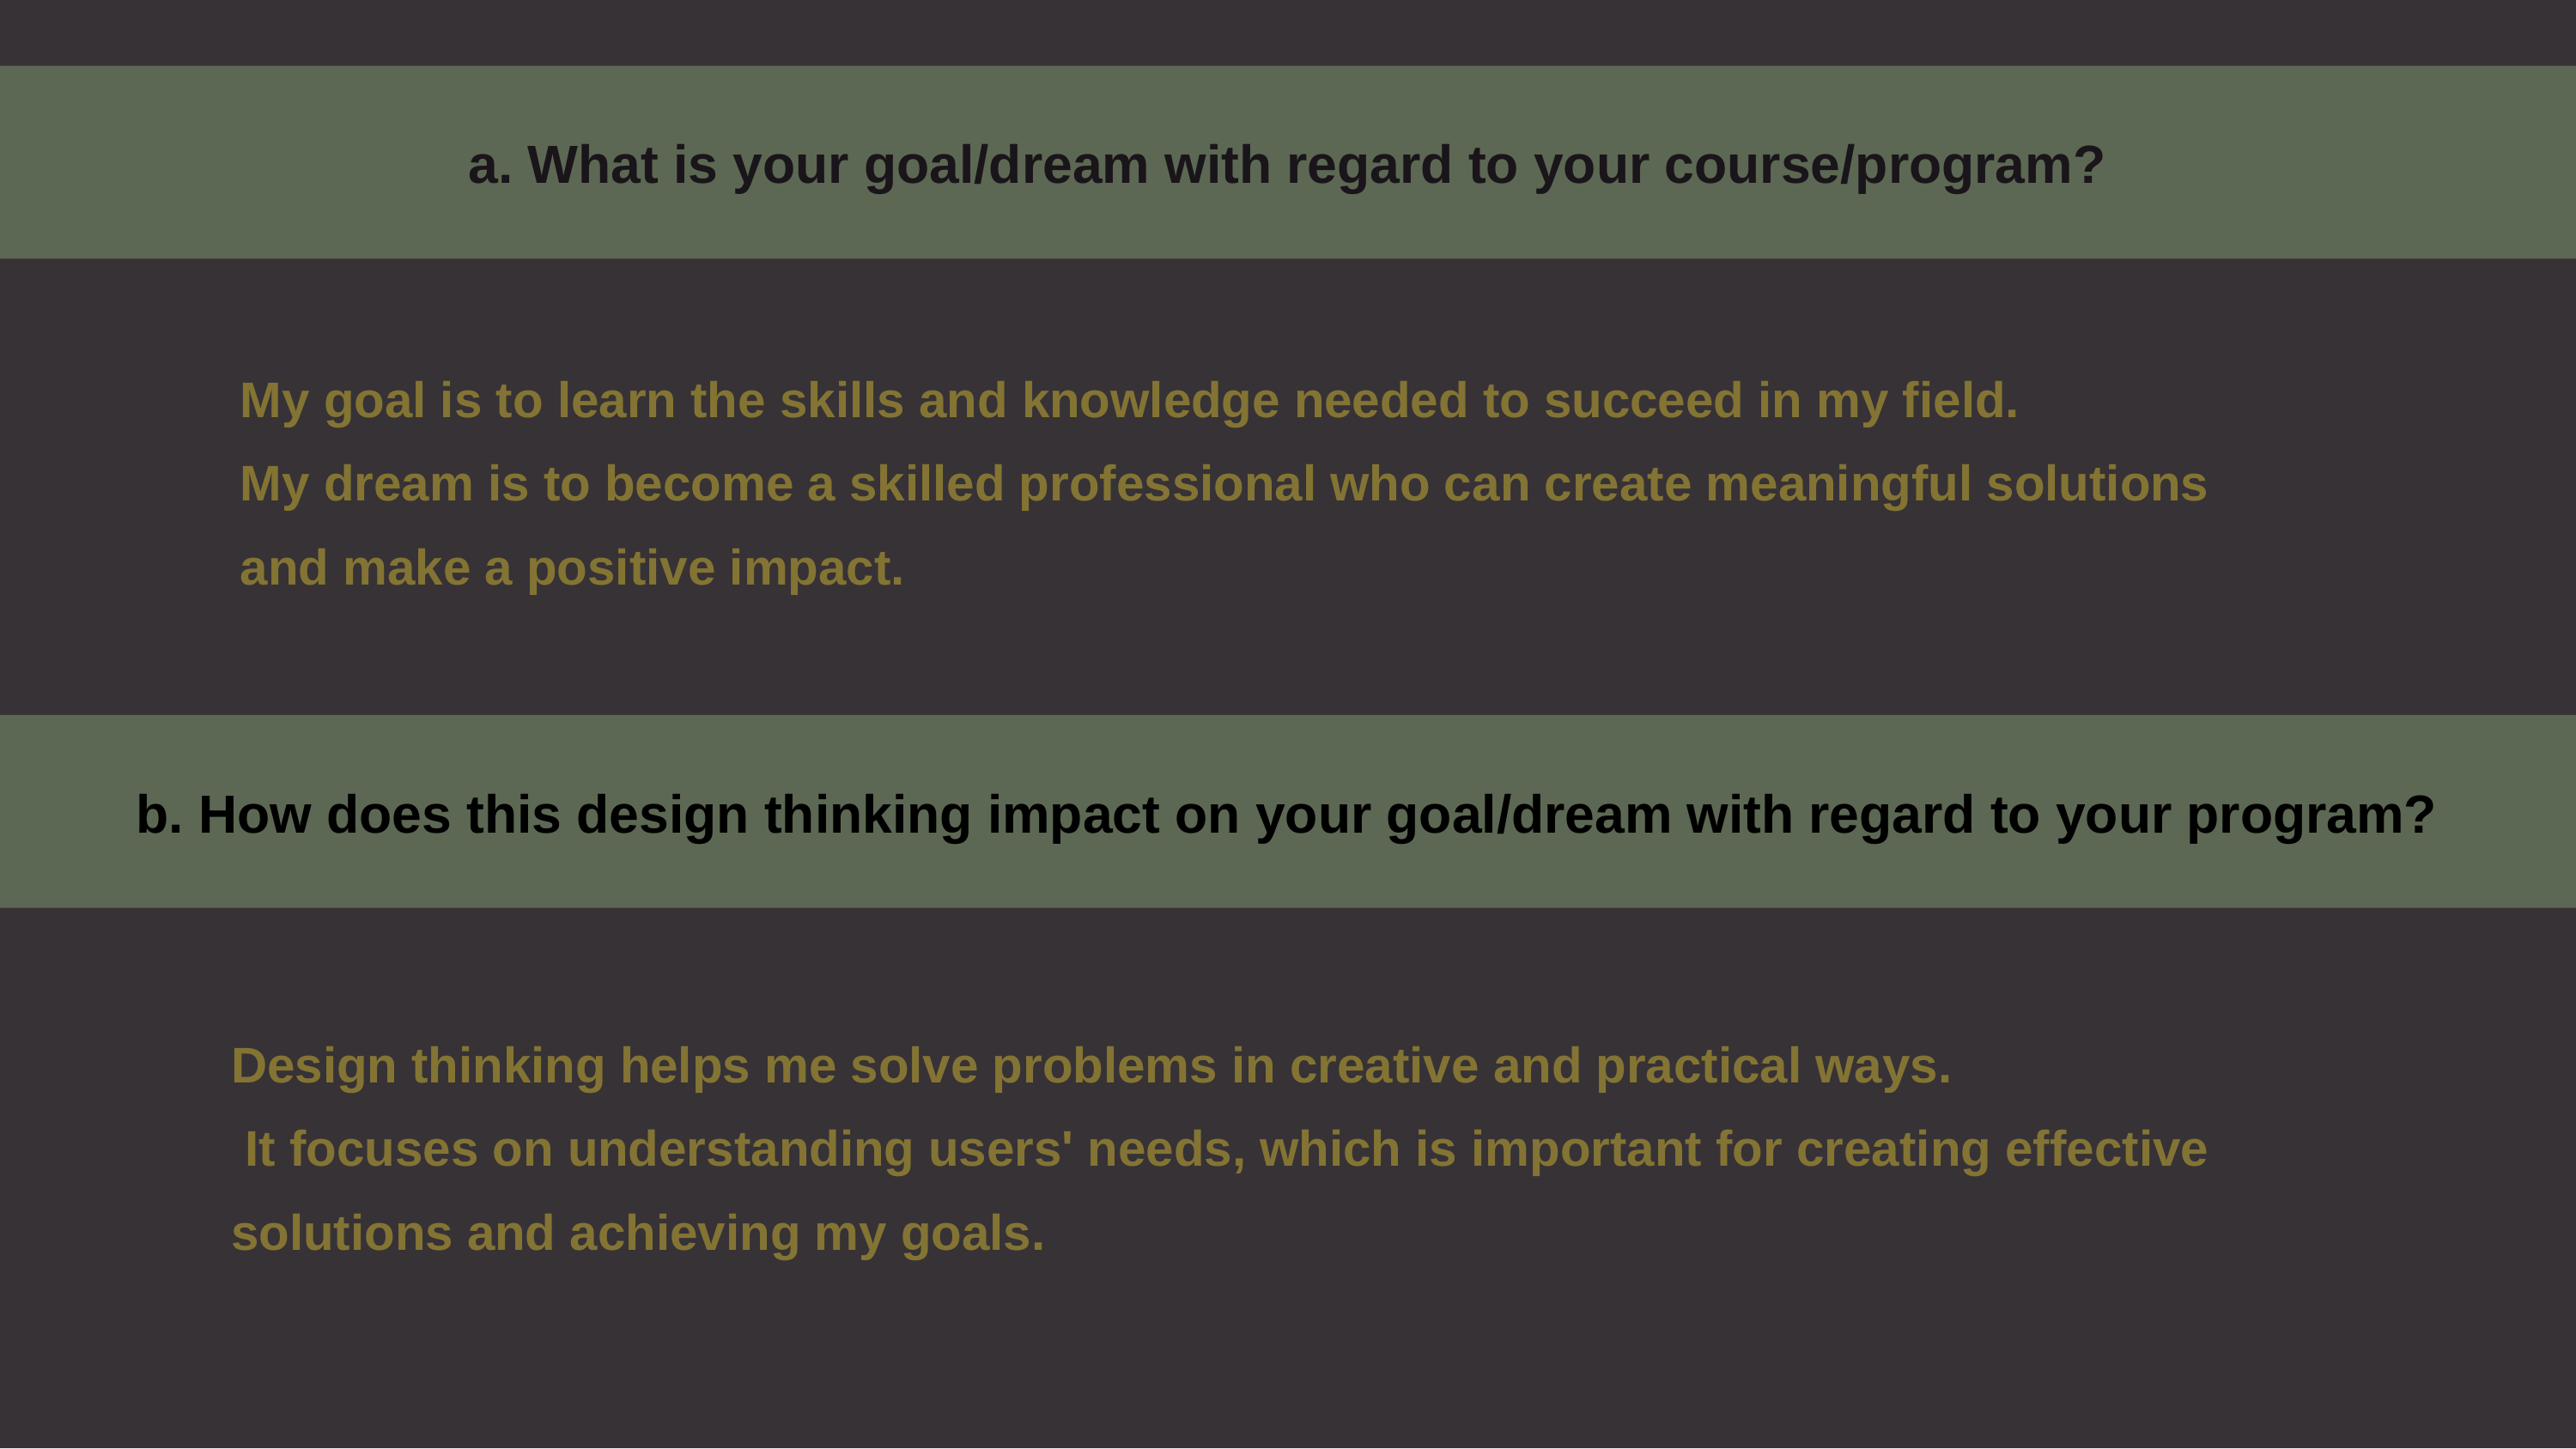

a. What is your goal/dream with regard to your course/program?
My goal is to learn the skills and knowledge needed to succeed in my field.
My dream is to become a skilled professional who can create meaningful solutions and make a positive impact.

b. How does this design thinking impact on your goal/dream with regard to your program?

Design thinking helps me solve problems in creative and practical ways.
 It focuses on understanding users' needs, which is important for creating effective solutions and achieving my goals.